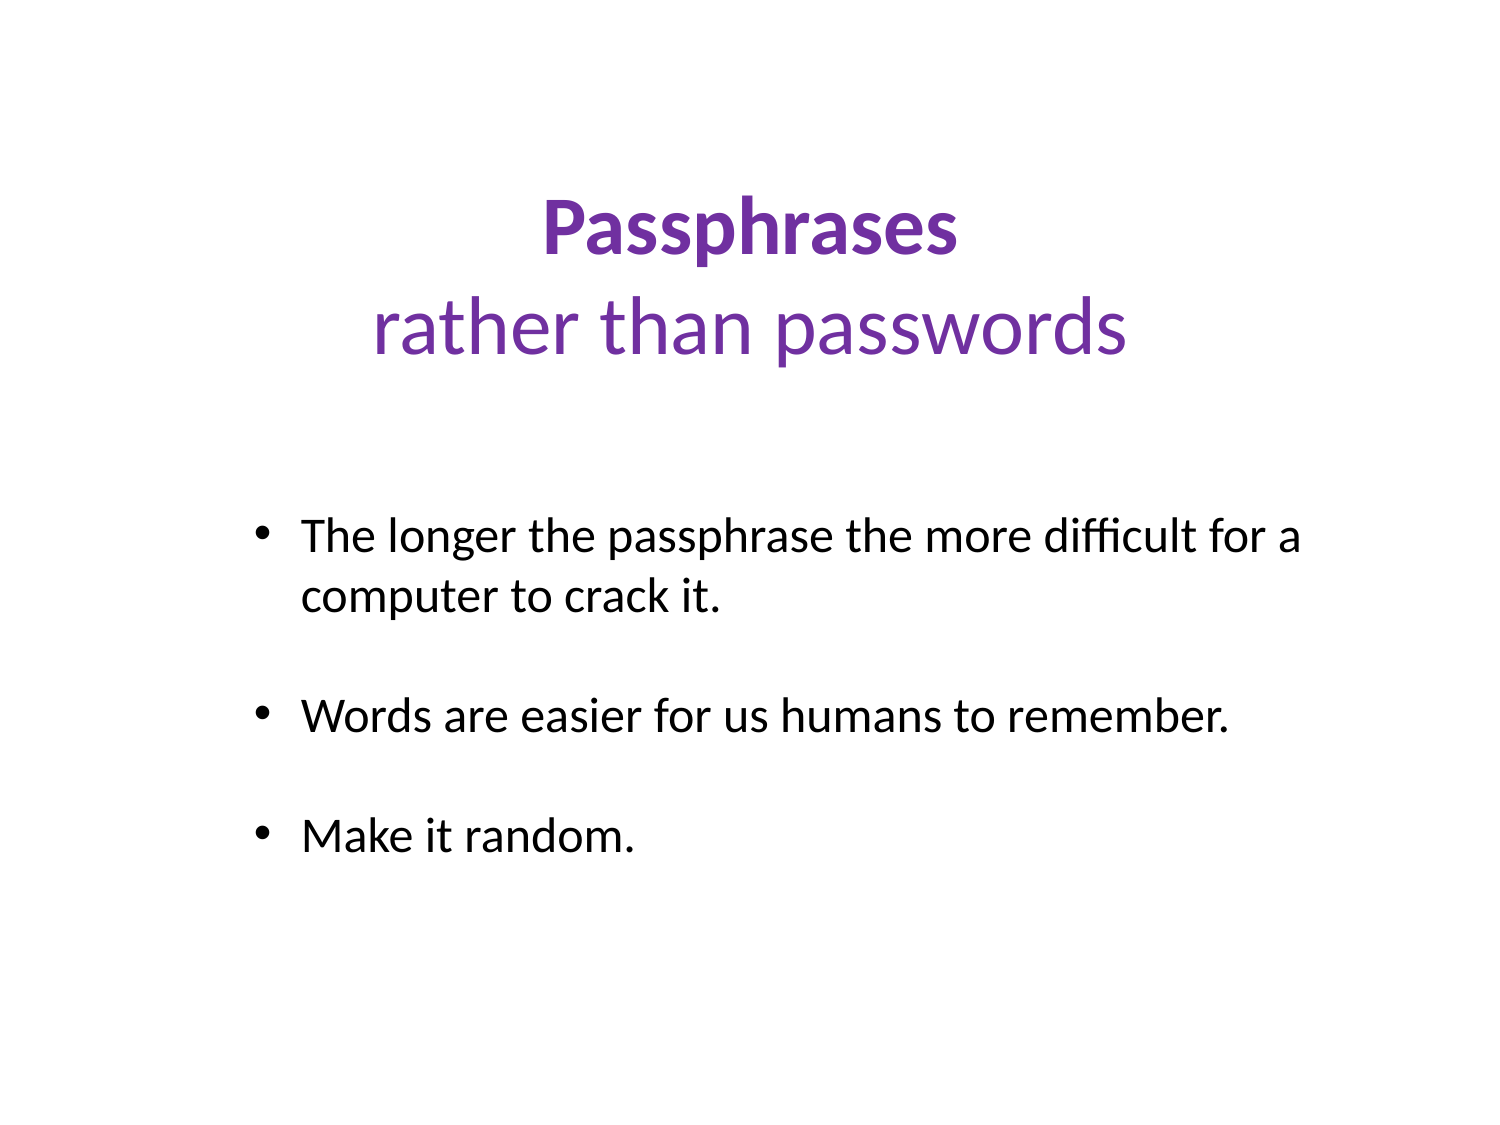

Passphrases
rather than passwords
The longer the passphrase the more difficult for a computer to crack it.

Words are easier for us humans to remember.

Make it random.